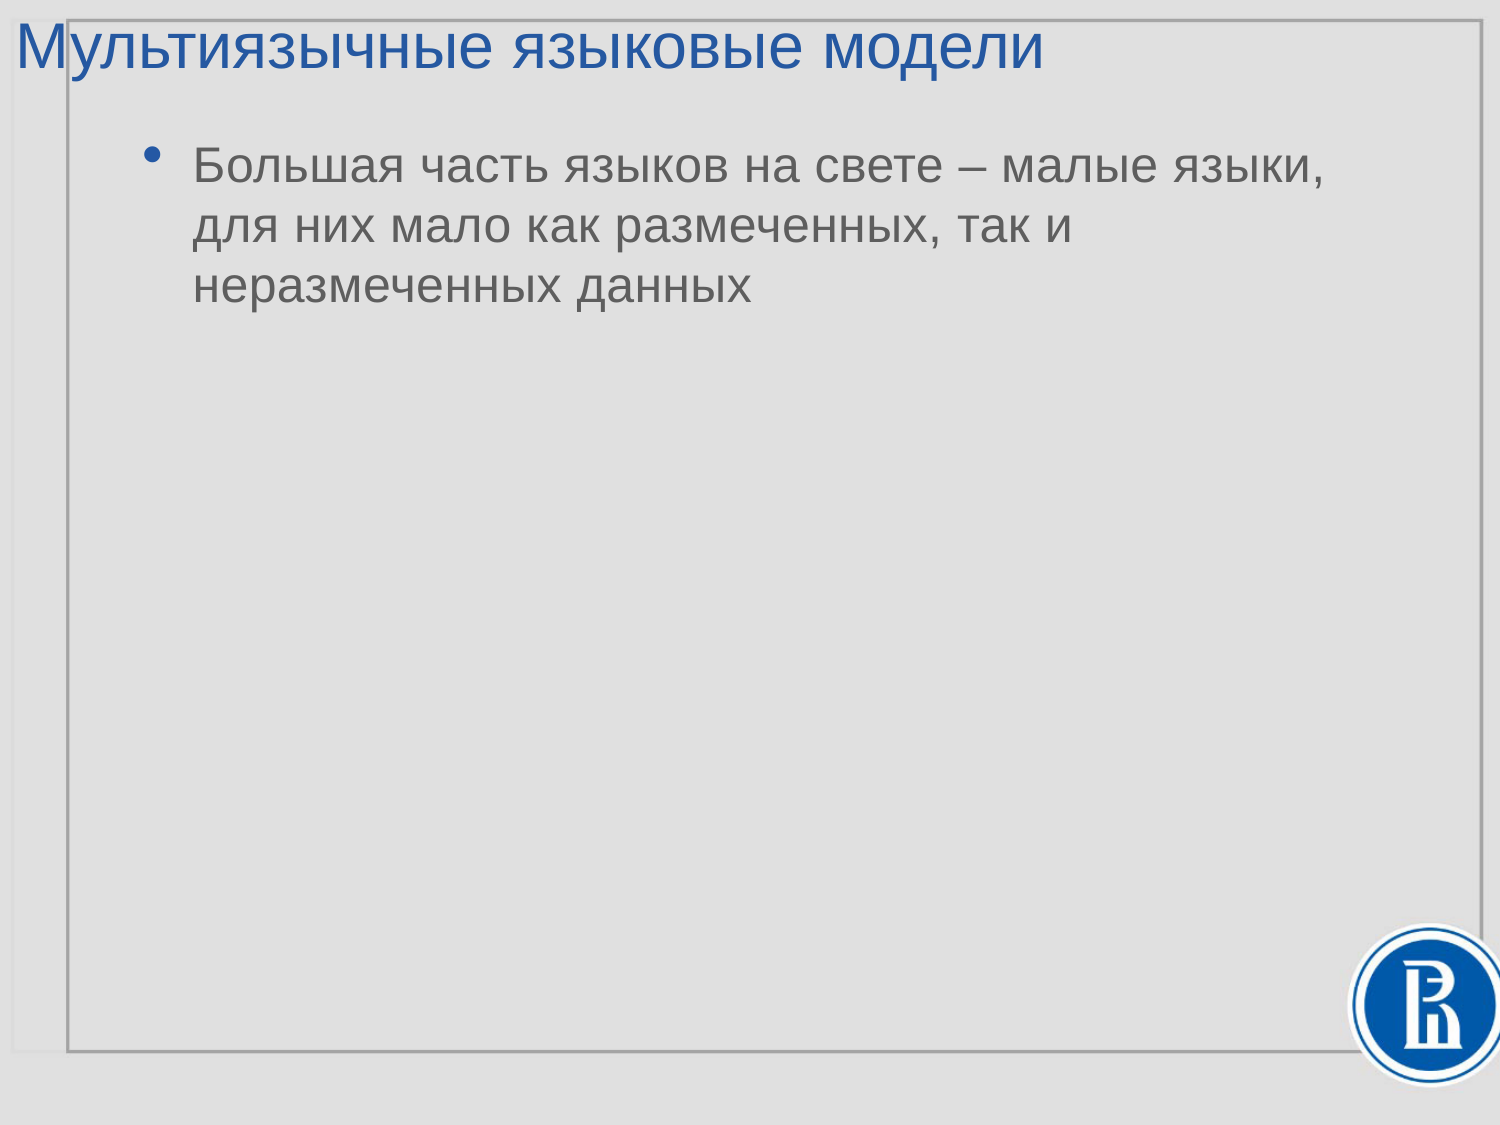

# Мультиязычные языковые модели
Большая часть языков на свете – малые языки, для них мало как размеченных, так и неразмеченных данных